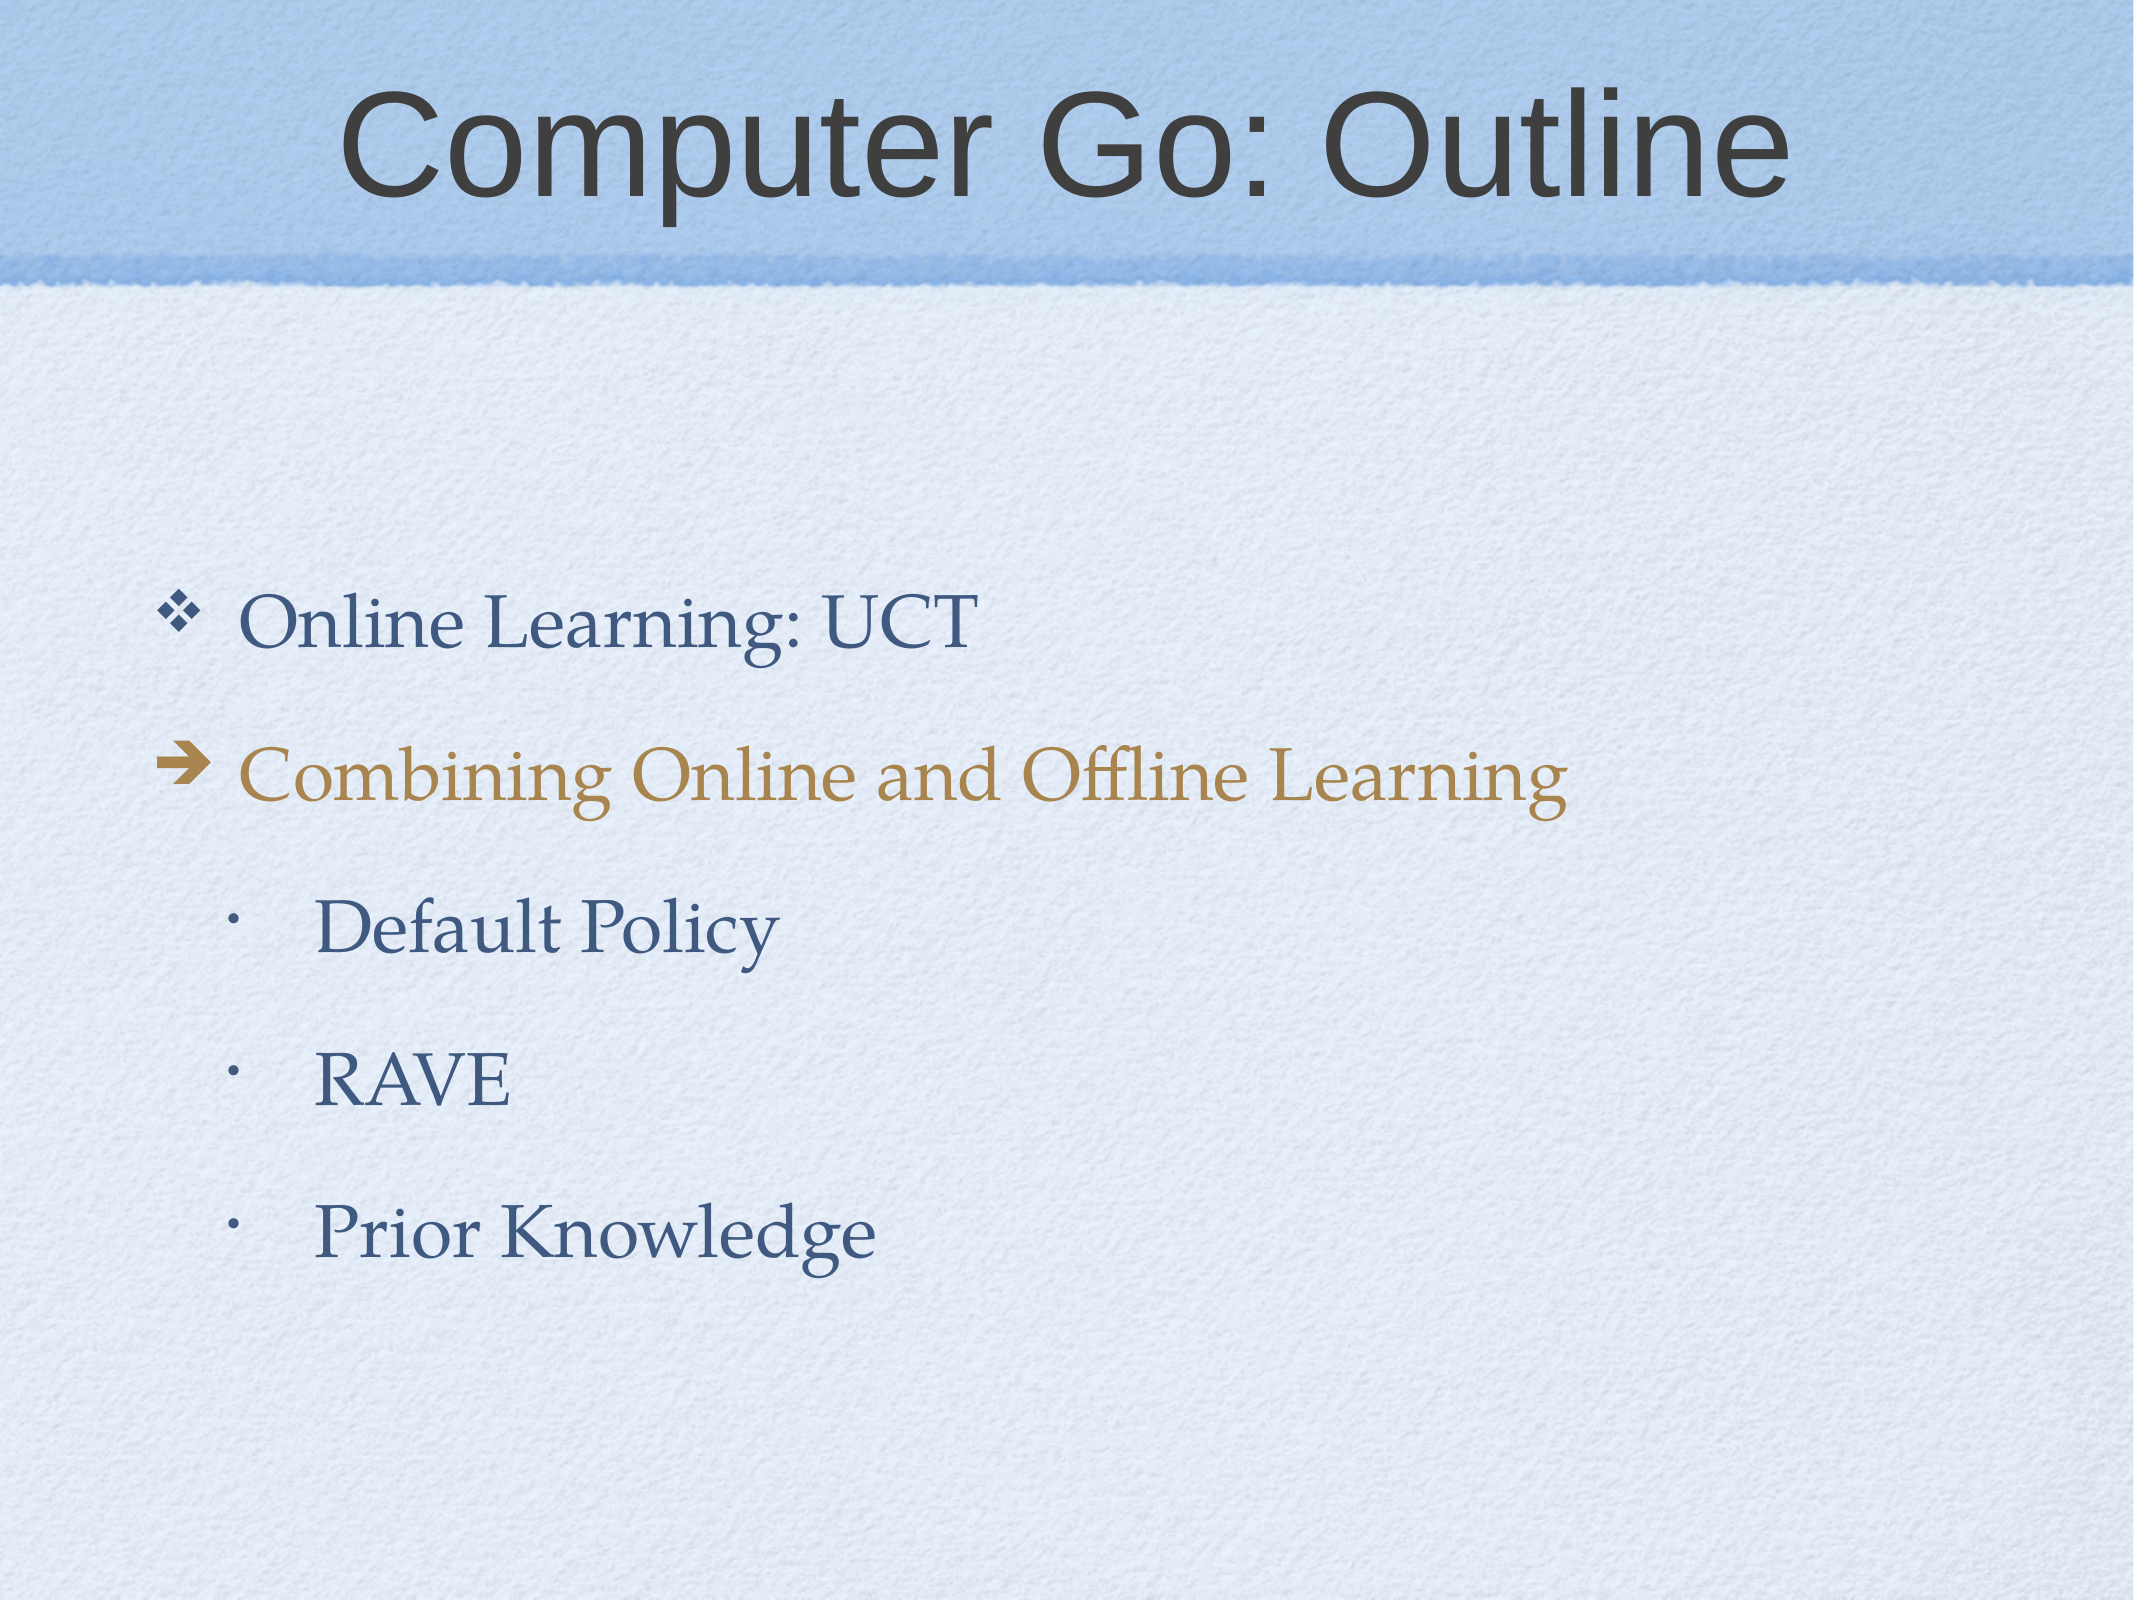

# Computer Go: Outline
Online Learning: UCT
Combining Online and Offline Learning
Default Policy
RAVE
Prior Knowledge